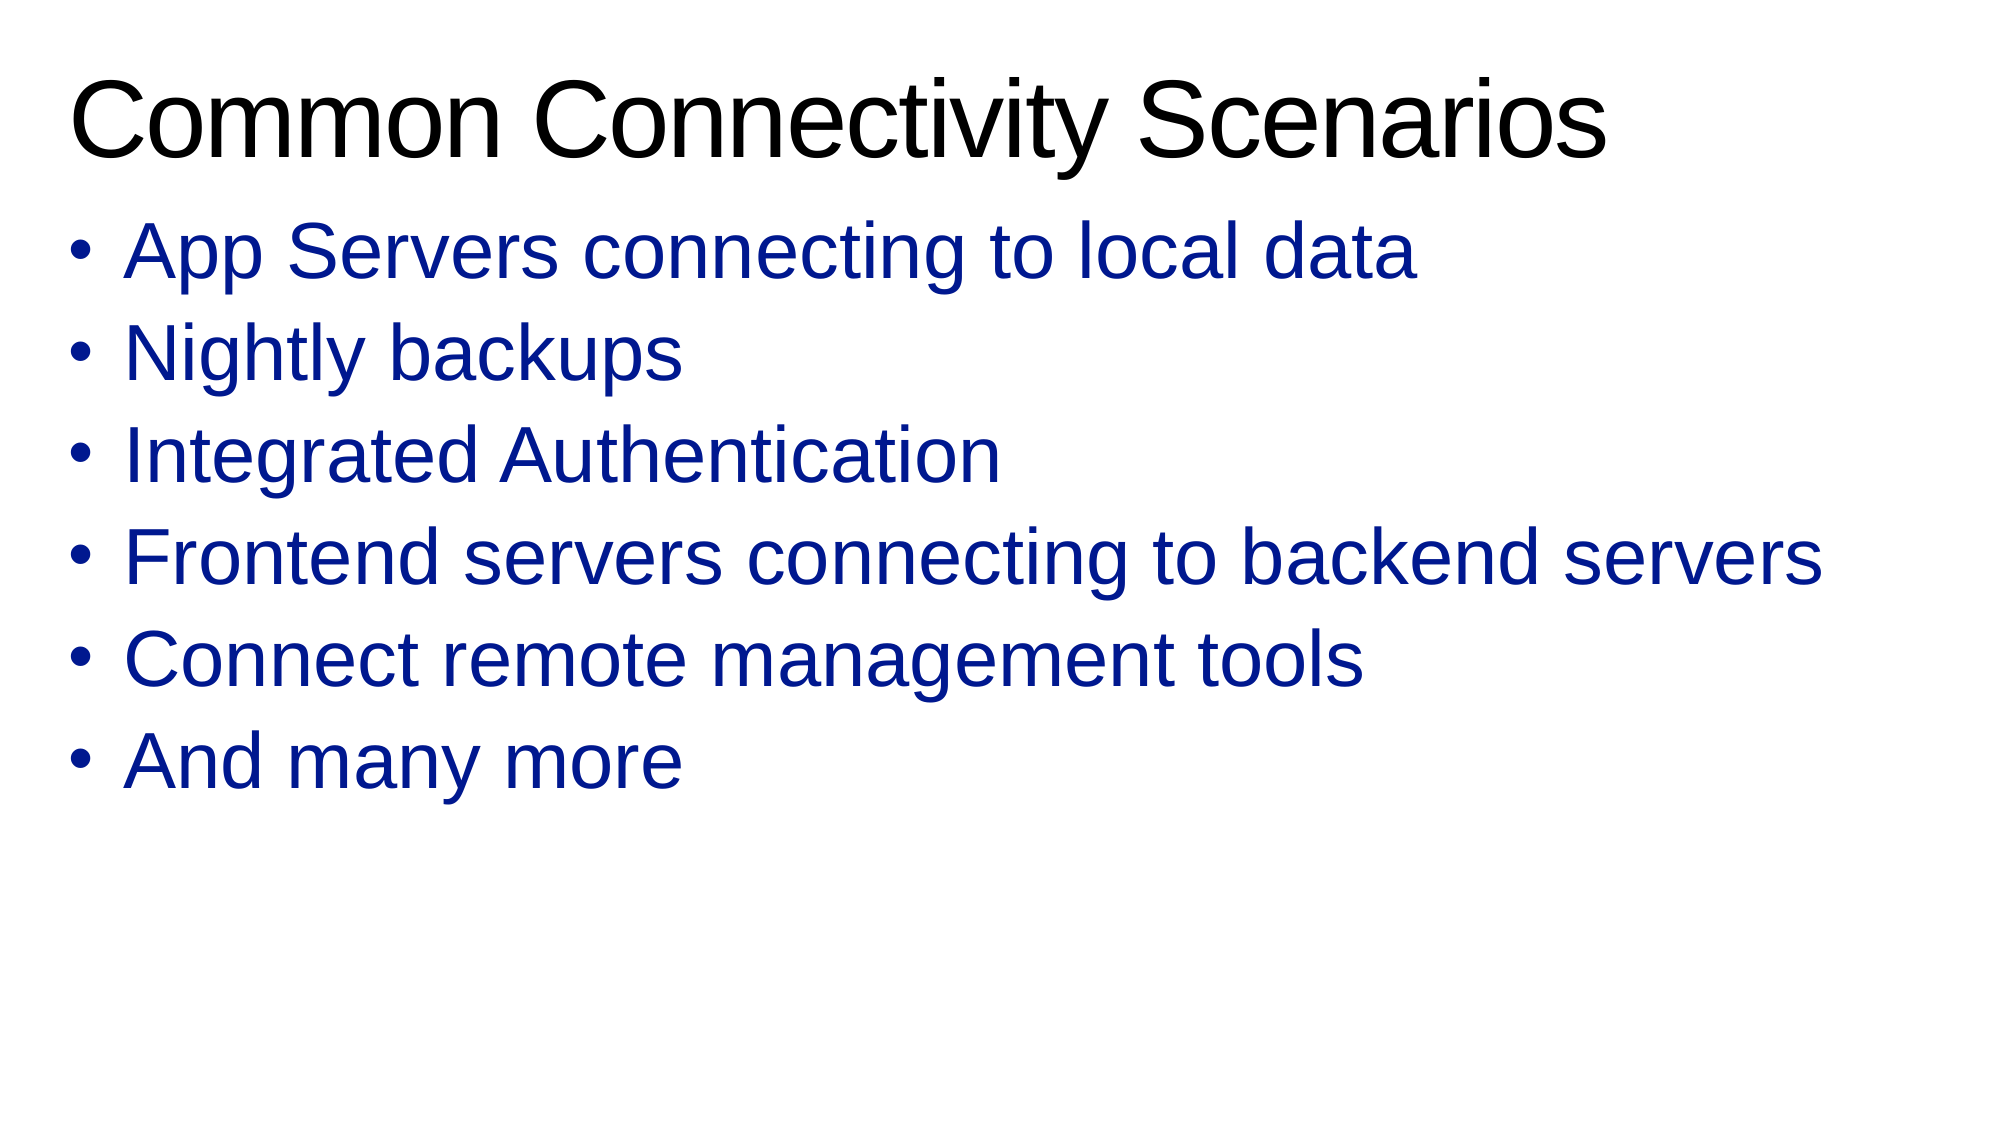

# Common Connectivity Scenarios
App Servers connecting to local data
Nightly backups
Integrated Authentication
Frontend servers connecting to backend servers
Connect remote management tools
And many more